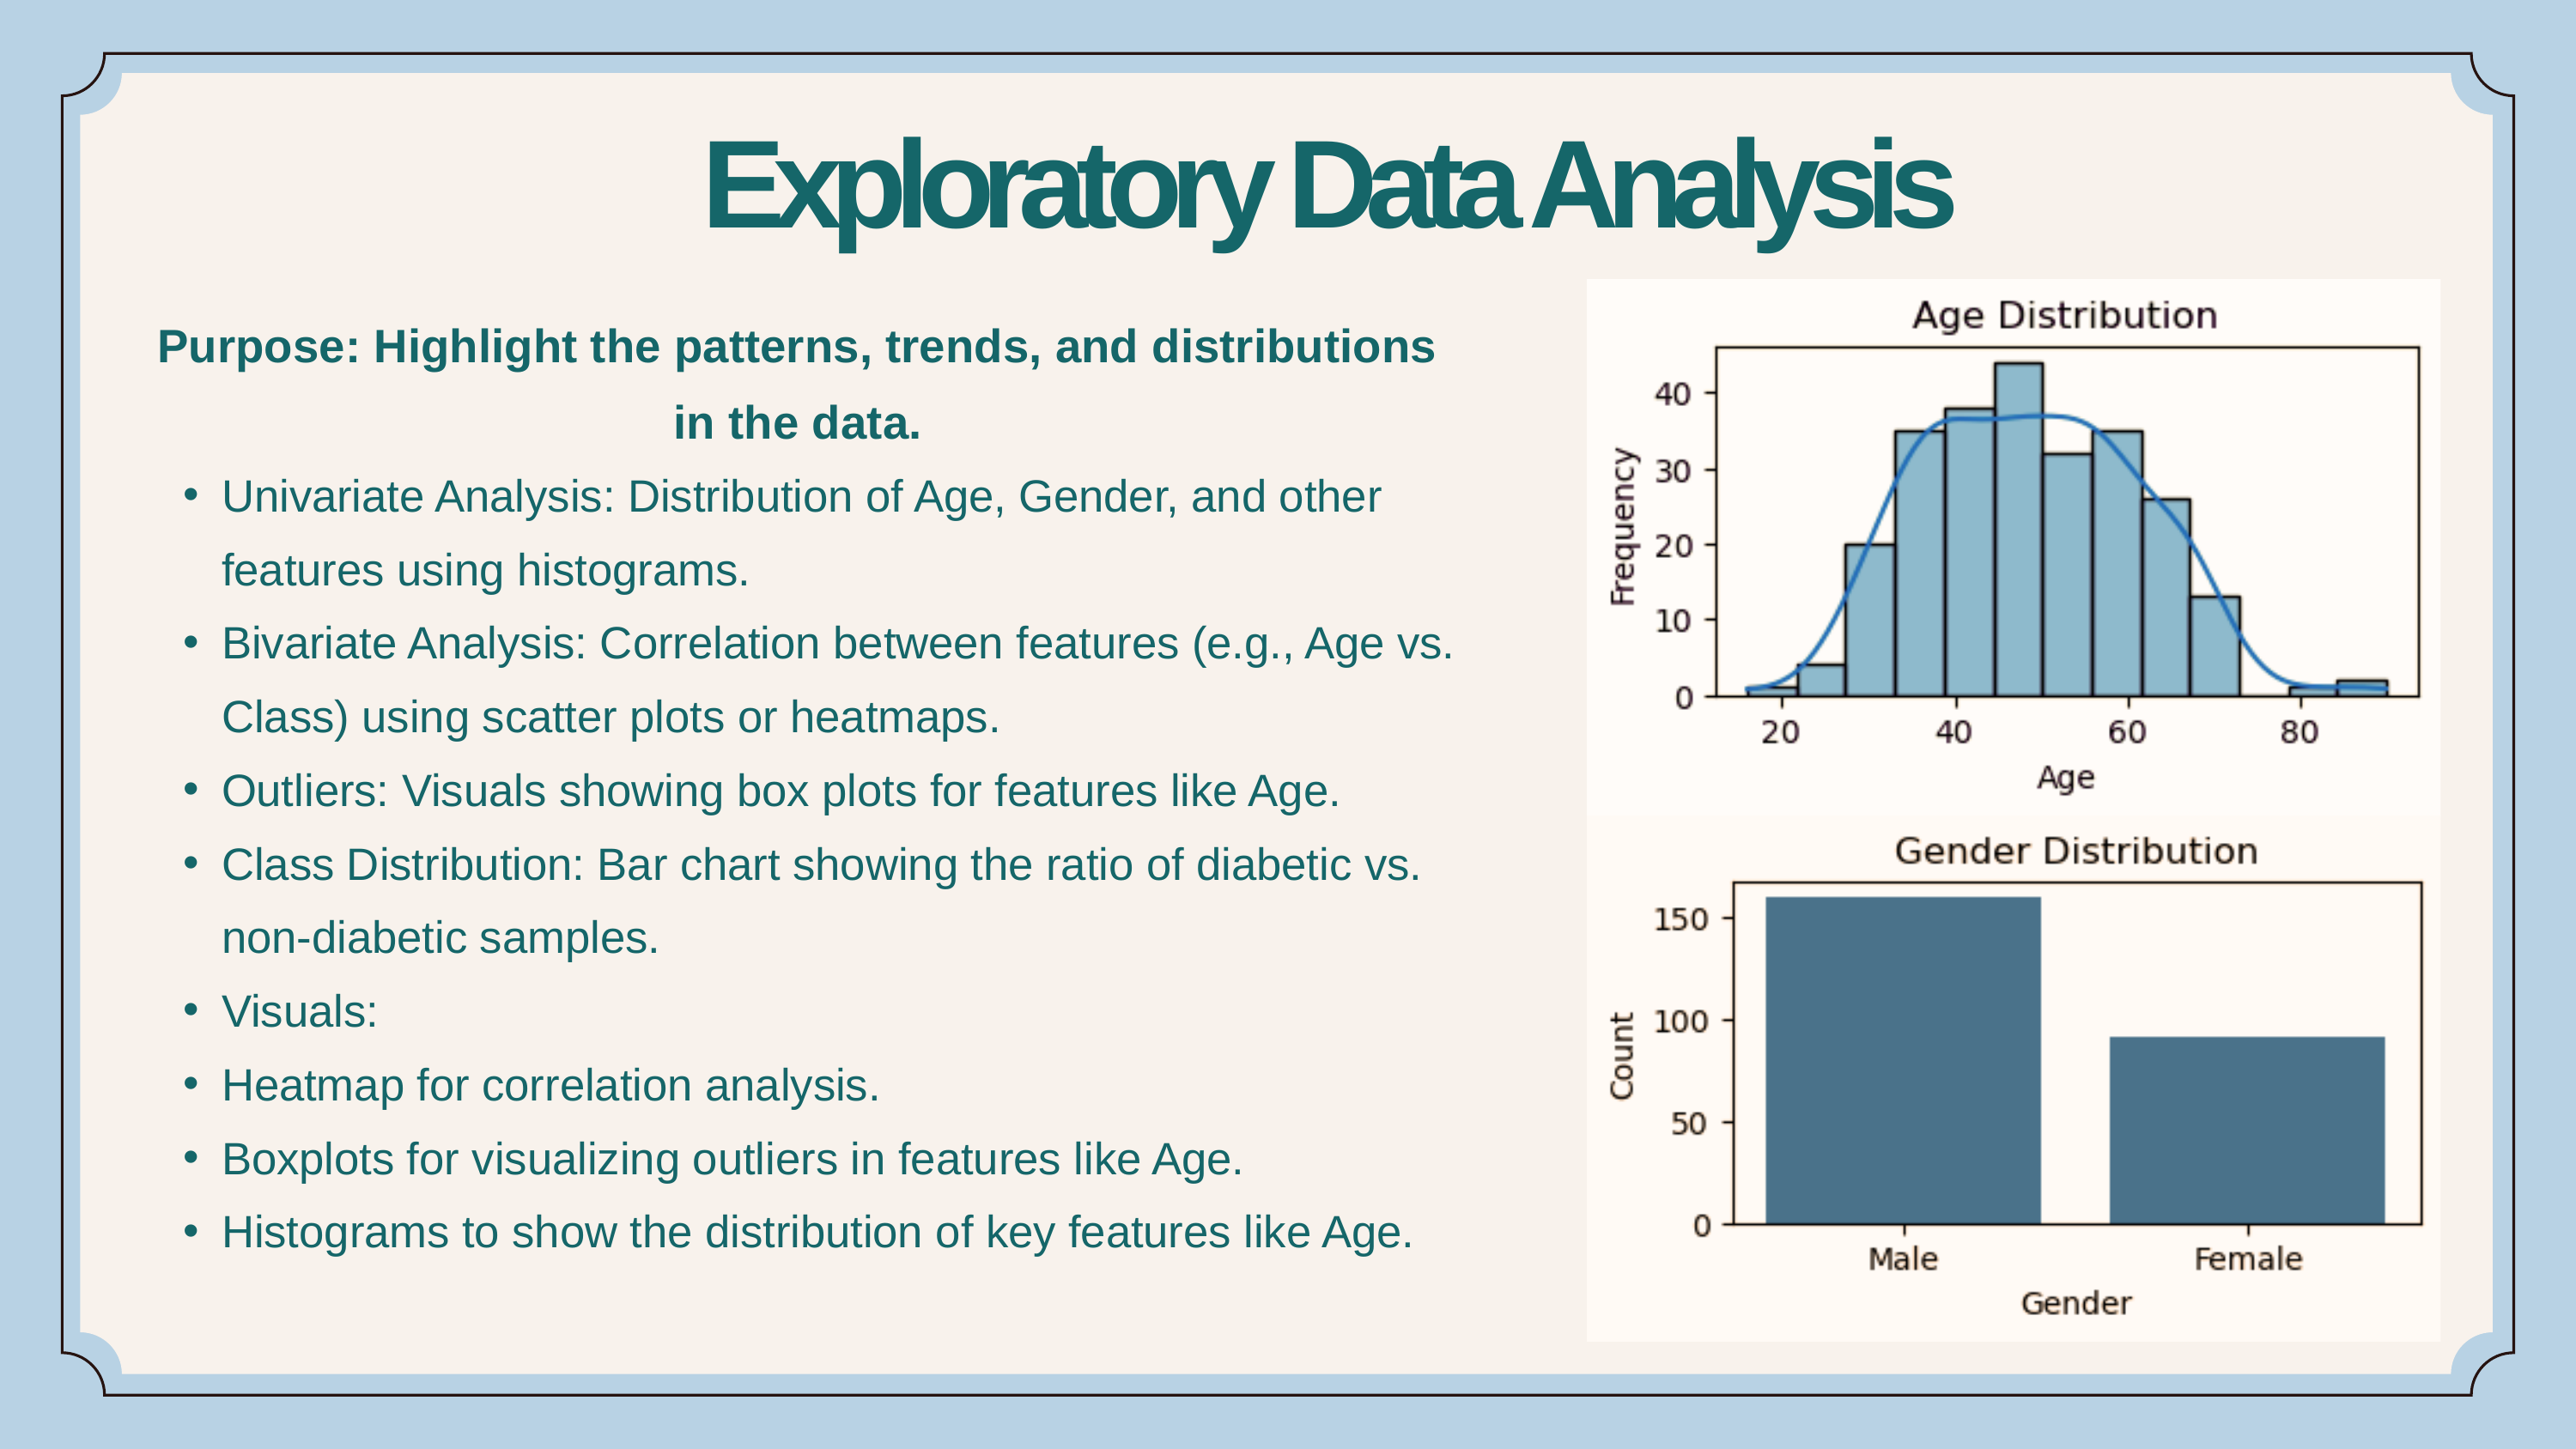

Exploratory Data Analysis

Purpose: Highlight the patterns, trends, and distributions in the data.
Univariate Analysis: Distribution of Age, Gender, and other features using histograms.
Bivariate Analysis: Correlation between features (e.g., Age vs. Class) using scatter plots or heatmaps.
Outliers: Visuals showing box plots for features like Age.
Class Distribution: Bar chart showing the ratio of diabetic vs. non-diabetic samples.
Visuals:
Heatmap for correlation analysis.
Boxplots for visualizing outliers in features like Age.
Histograms to show the distribution of key features like Age.